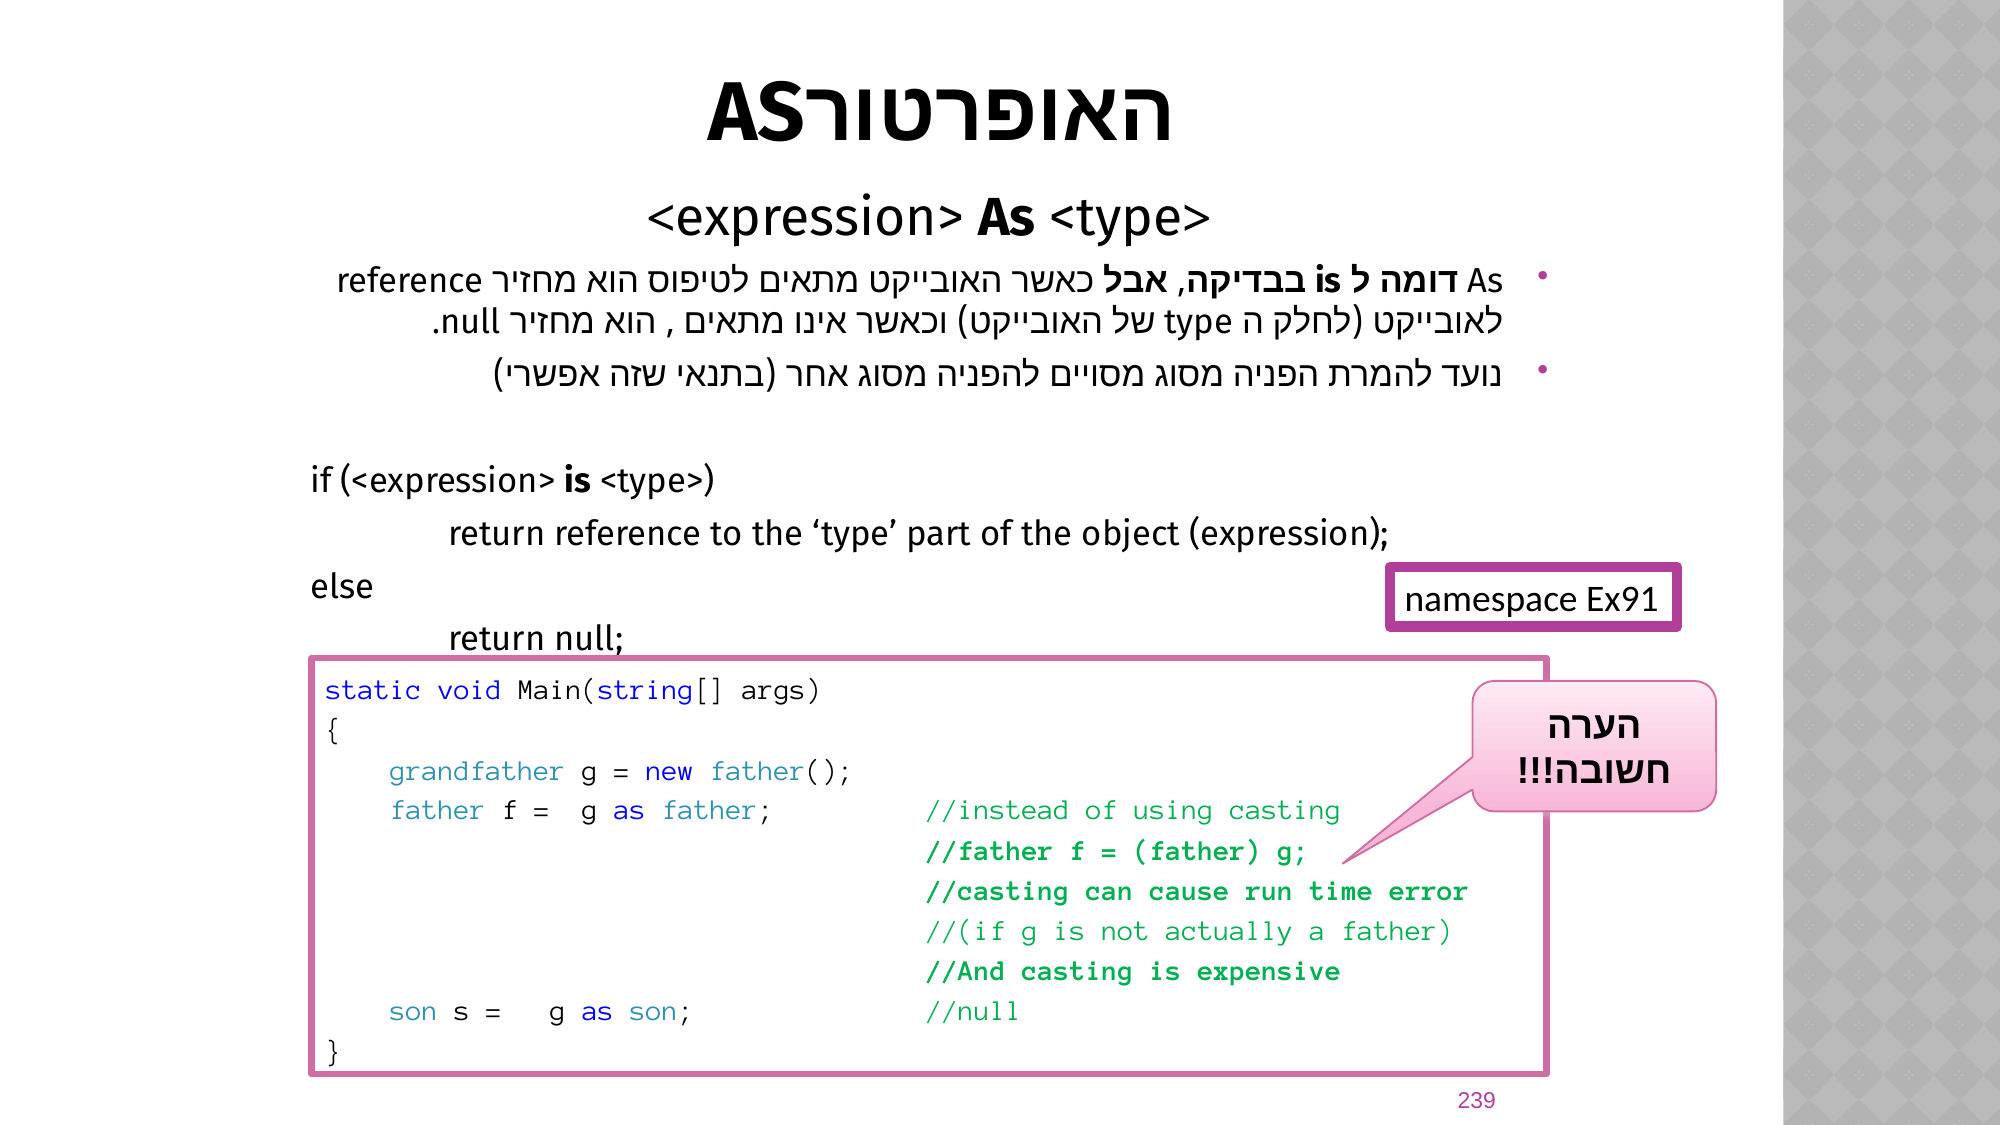

# האופרטורAS
<expression> As <type>
As דומה ל is בבדיקה, אבל כאשר האובייקט מתאים לטיפוס הוא מחזיר reference  לאובייקט (לחלק ה type של האובייקט) וכאשר אינו מתאים , הוא מחזיר null.
נועד להמרת הפניה מסוג מסויים להפניה מסוג אחר (בתנאי שזה אפשרי)

if (<expression> is <type>)
	return reference to the ‘type’ part of the object (expression);
else
	return null;

namespace Ex91
static void Main(string[] args)
{
    grandfather g = new father();
    father f =  g as father; 	//instead of using casting
				//father f = (father) g;
				//casting can cause run time error
				//(if g is not actually a father)
				//And casting is expensive
    son s =   g as son; 		//null
}
הערה חשובה!!!
239